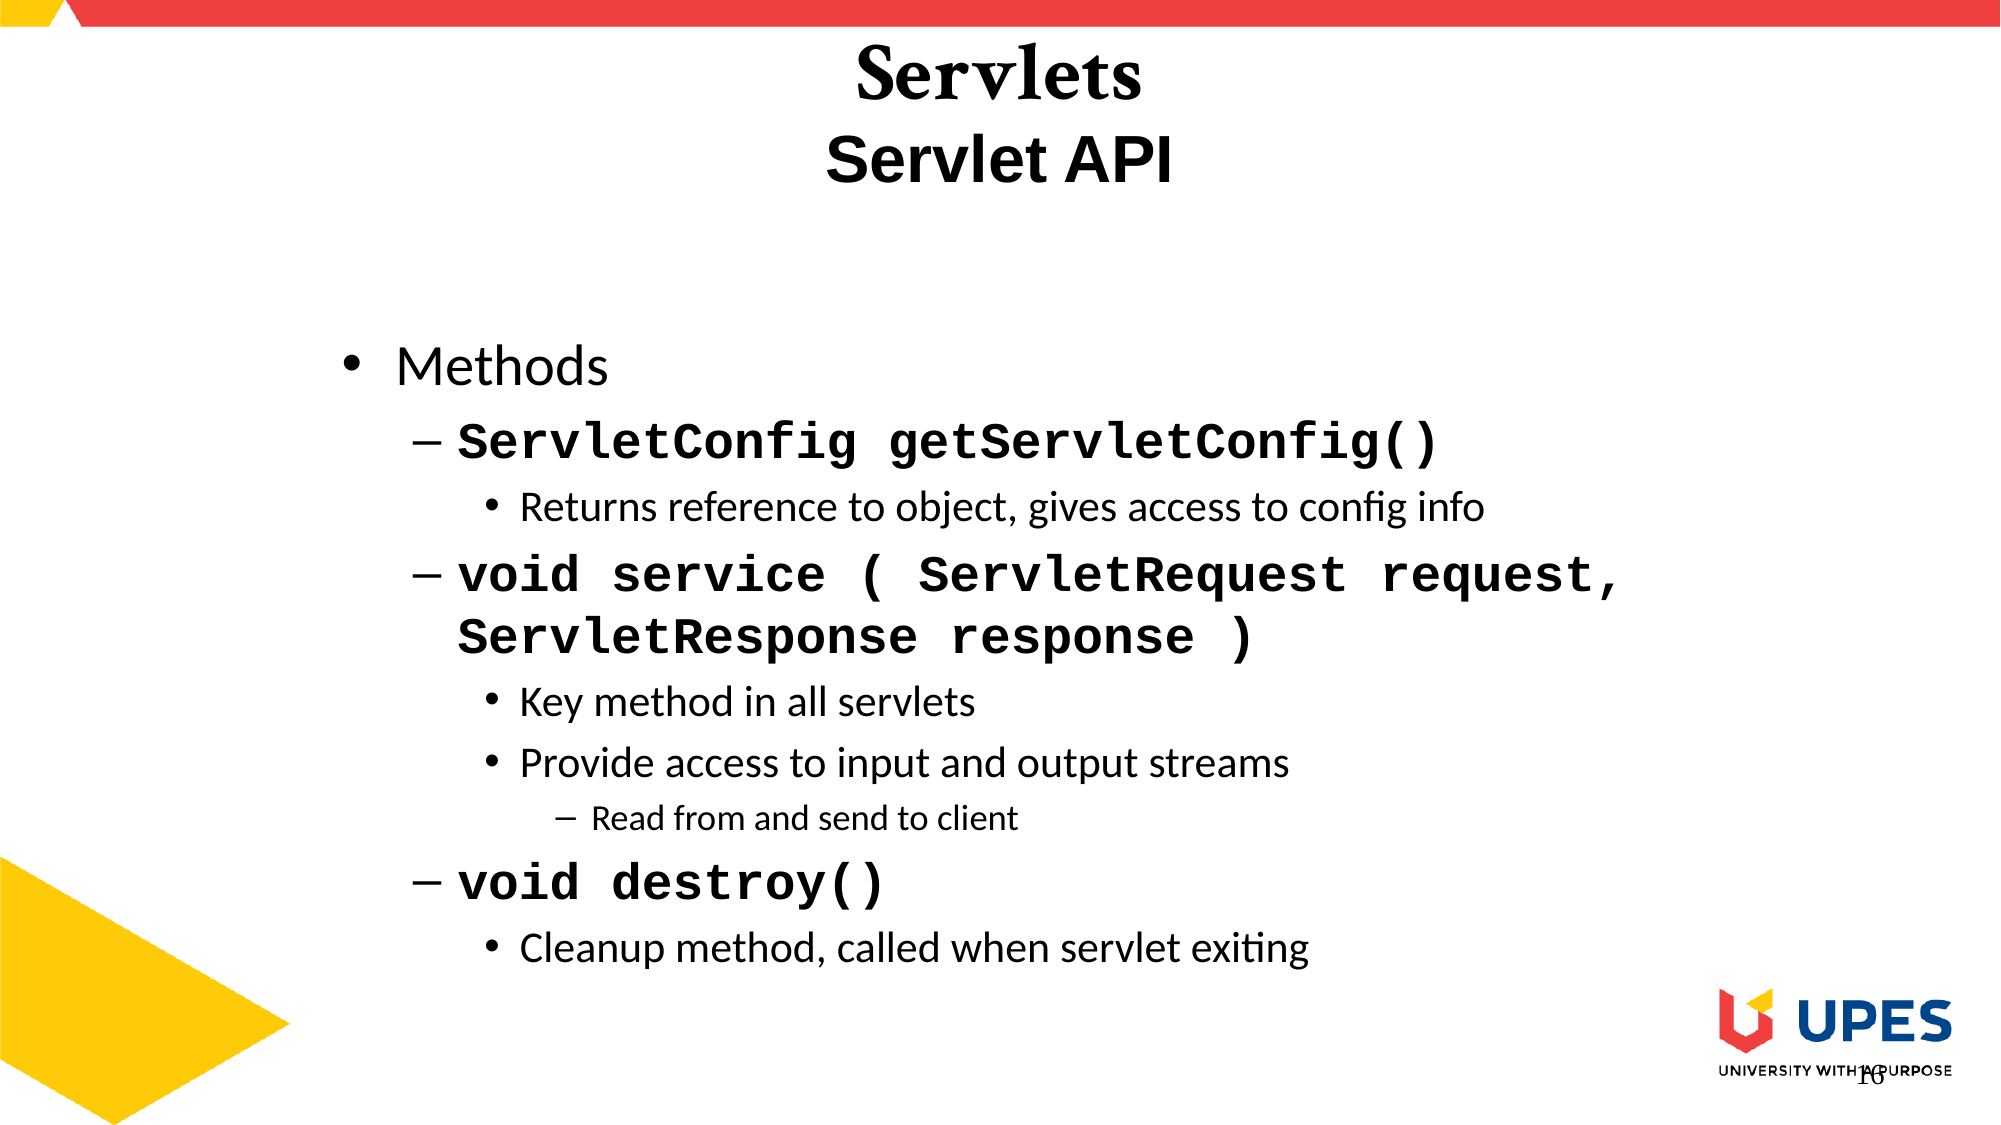

Servlets
Servlet API
Methods
ServletConfig getServletConfig()
Returns reference to object, gives access to config info
void service ( ServletRequest request, ServletResponse response )
Key method in all servlets
Provide access to input and output streams
Read from and send to client
void destroy()
Cleanup method, called when servlet exiting

16